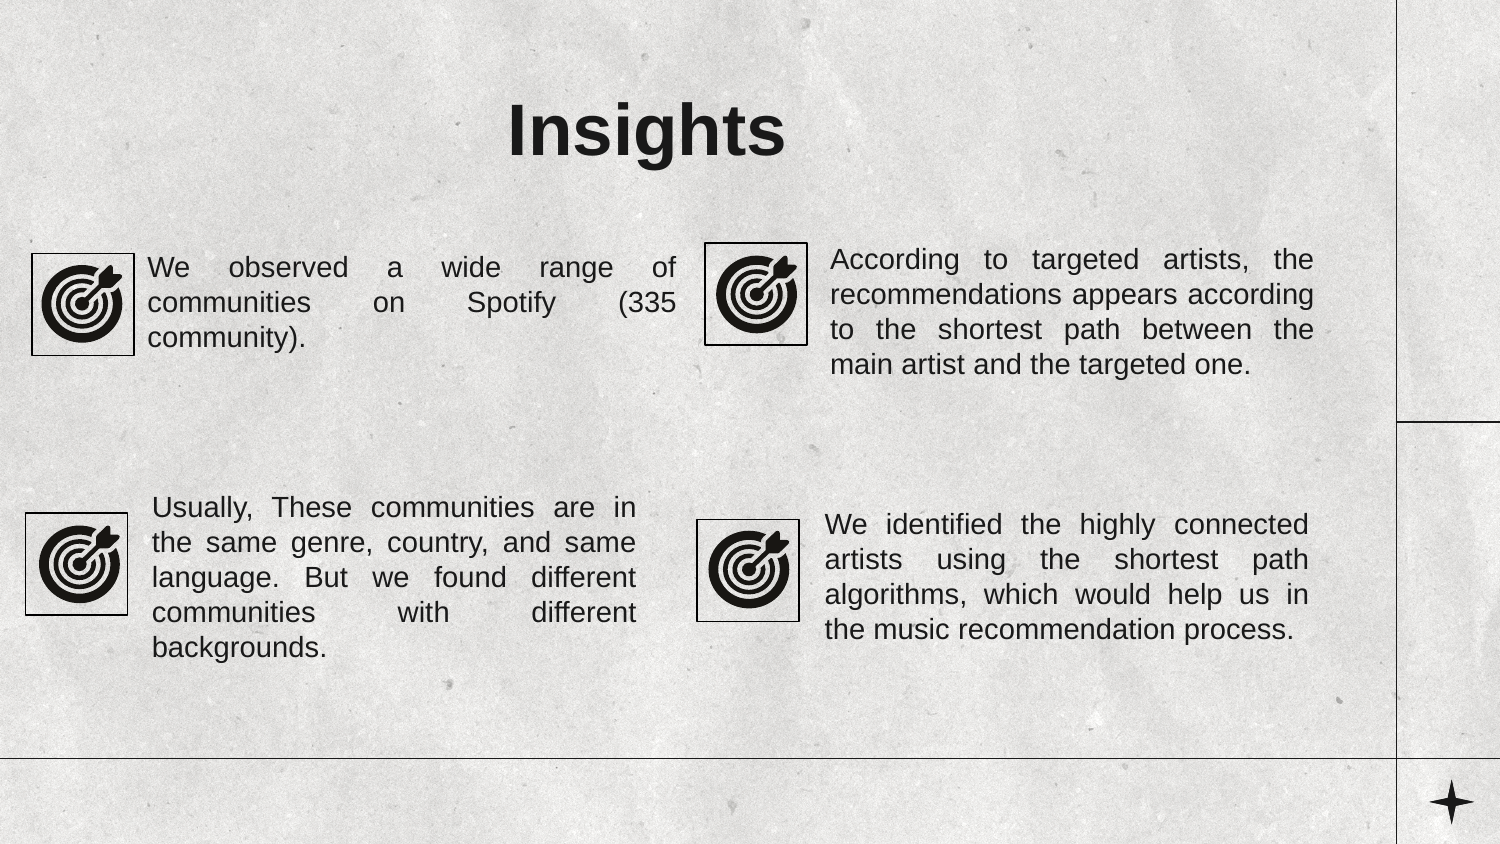

# Insights
We observed a wide range of communities on Spotify (335 community).
According to targeted artists, the recommendations appears according to the shortest path between the main artist and the targeted one.

We identified the highly connected artists using the shortest path algorithms, which would help us in the music recommendation process.
Usually, These communities are in the same genre, country, and same language. But we found different communities with different backgrounds.